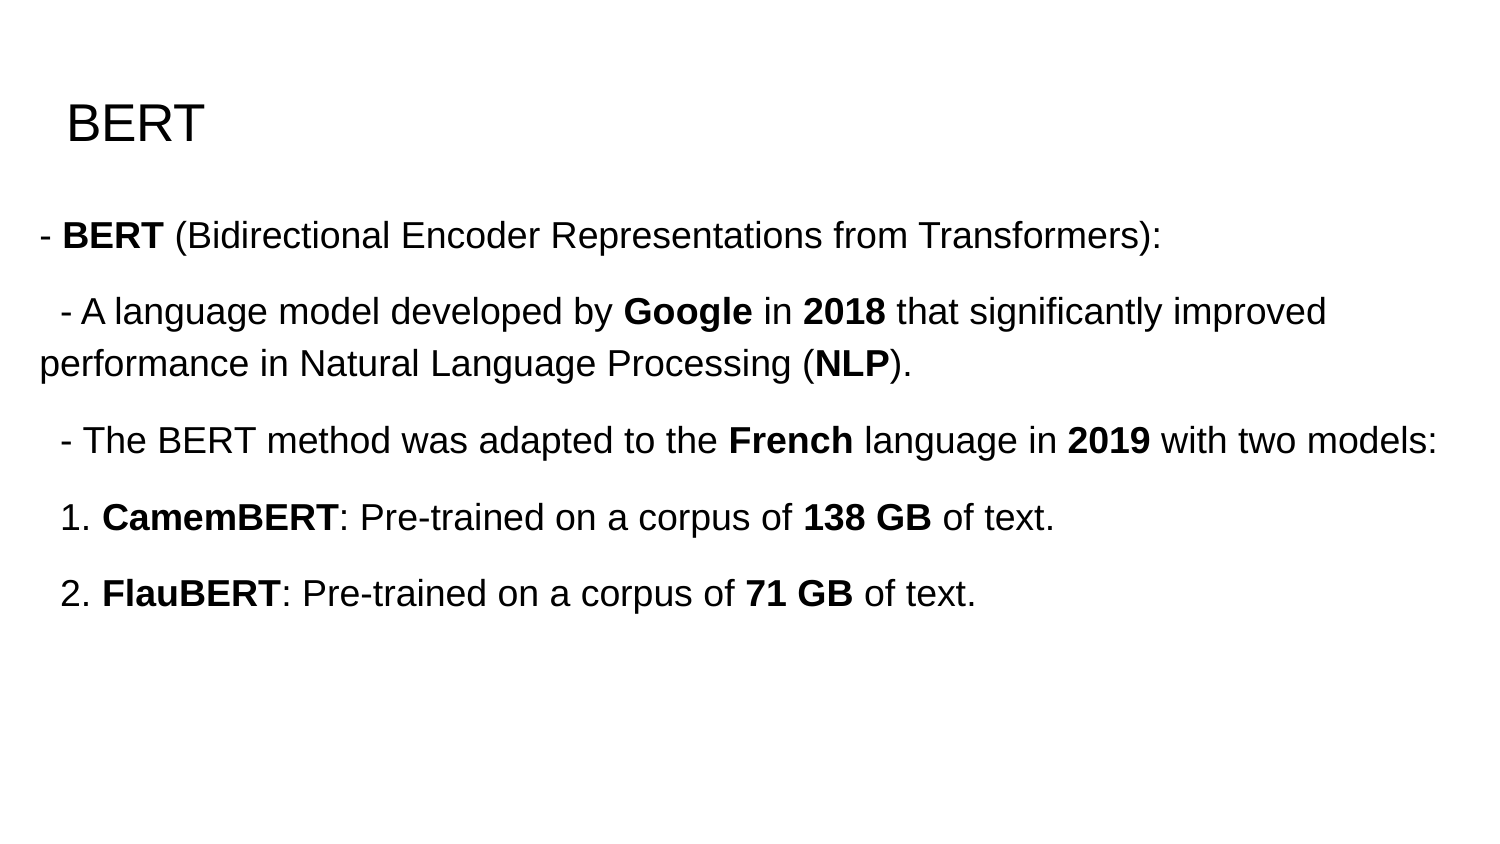

# BERT
- BERT (Bidirectional Encoder Representations from Transformers):
  - A language model developed by Google in 2018 that significantly improved performance in Natural Language Processing (NLP).
  - The BERT method was adapted to the French language in 2019 with two models:
  1. CamemBERT: Pre-trained on a corpus of 138 GB of text.
  2. FlauBERT: Pre-trained on a corpus of 71 GB of text.